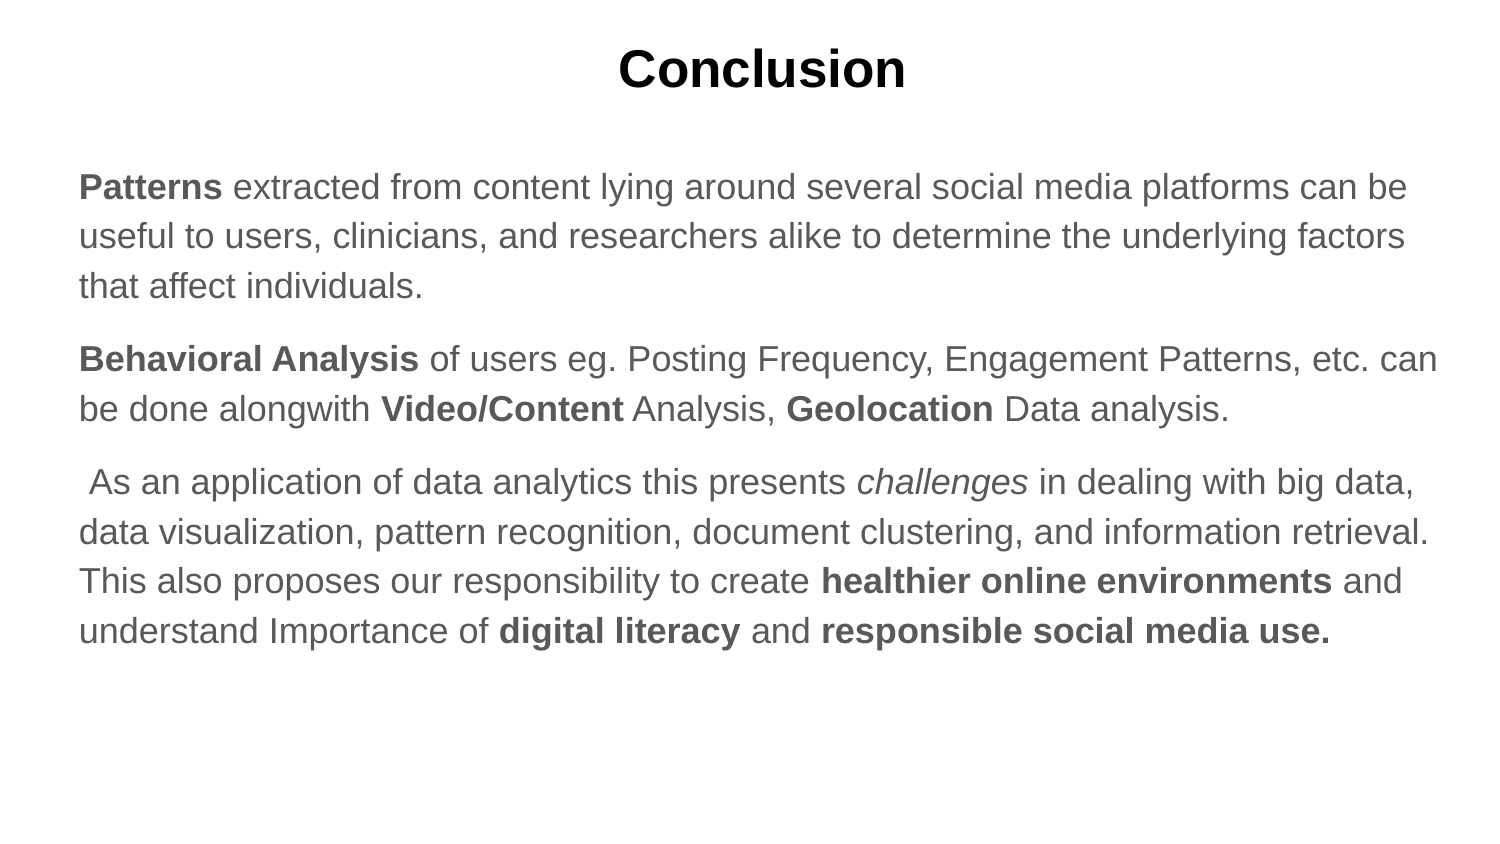

# Conclusion
Patterns extracted from content lying around several social media platforms can be useful to users, clinicians, and researchers alike to determine the underlying factors that affect individuals.
Behavioral Analysis of users eg. Posting Frequency, Engagement Patterns, etc. can be done alongwith Video/Content Analysis, Geolocation Data analysis.
 As an application of data analytics this presents challenges in dealing with big data, data visualization, pattern recognition, document clustering, and information retrieval. This also proposes our responsibility to create healthier online environments and understand Importance of digital literacy and responsible social media use.